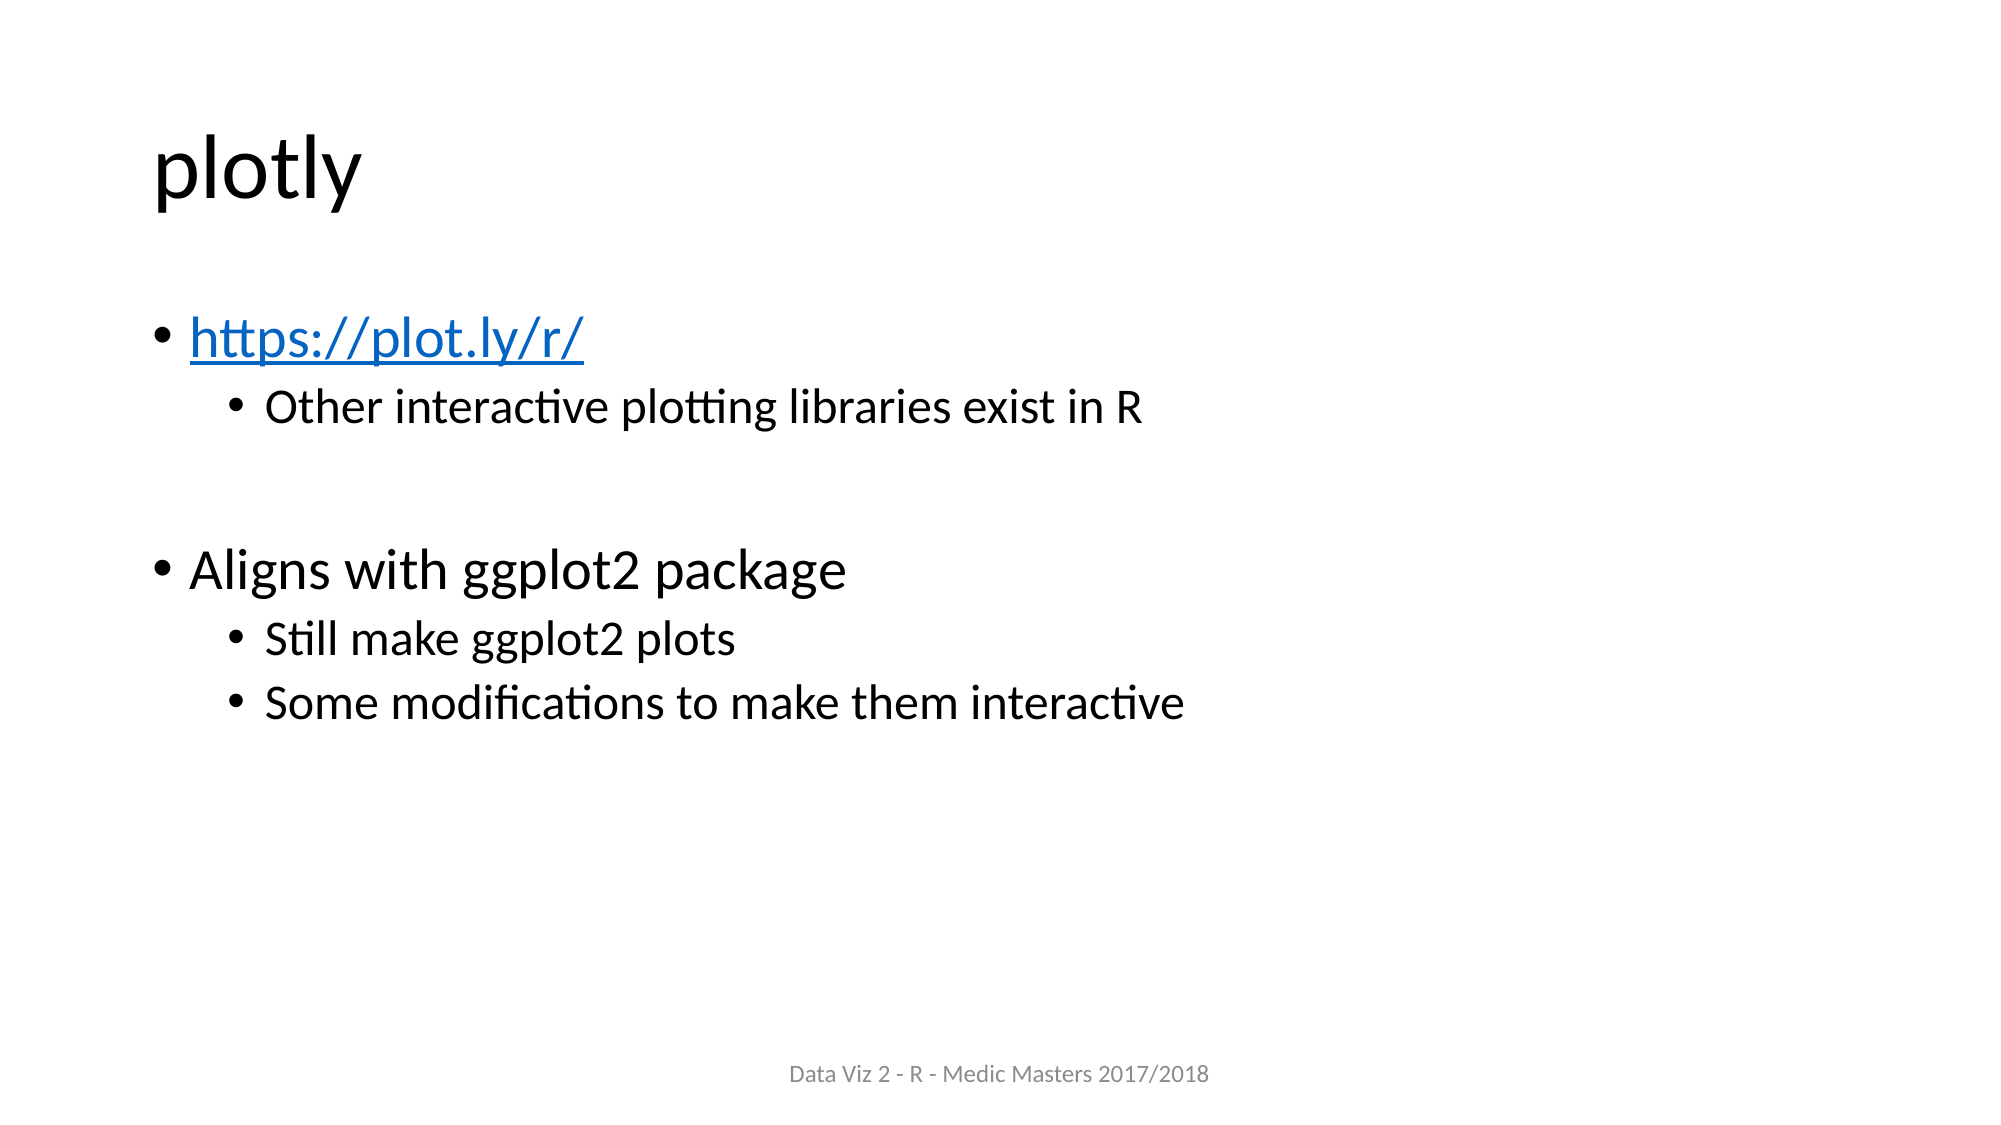

# plotly
https://plot.ly/r/
Other interactive plotting libraries exist in R

Aligns with ggplot2 package
Still make ggplot2 plots
Some modifications to make them interactive

Data Viz 2 - R - Medic Masters 2017/2018